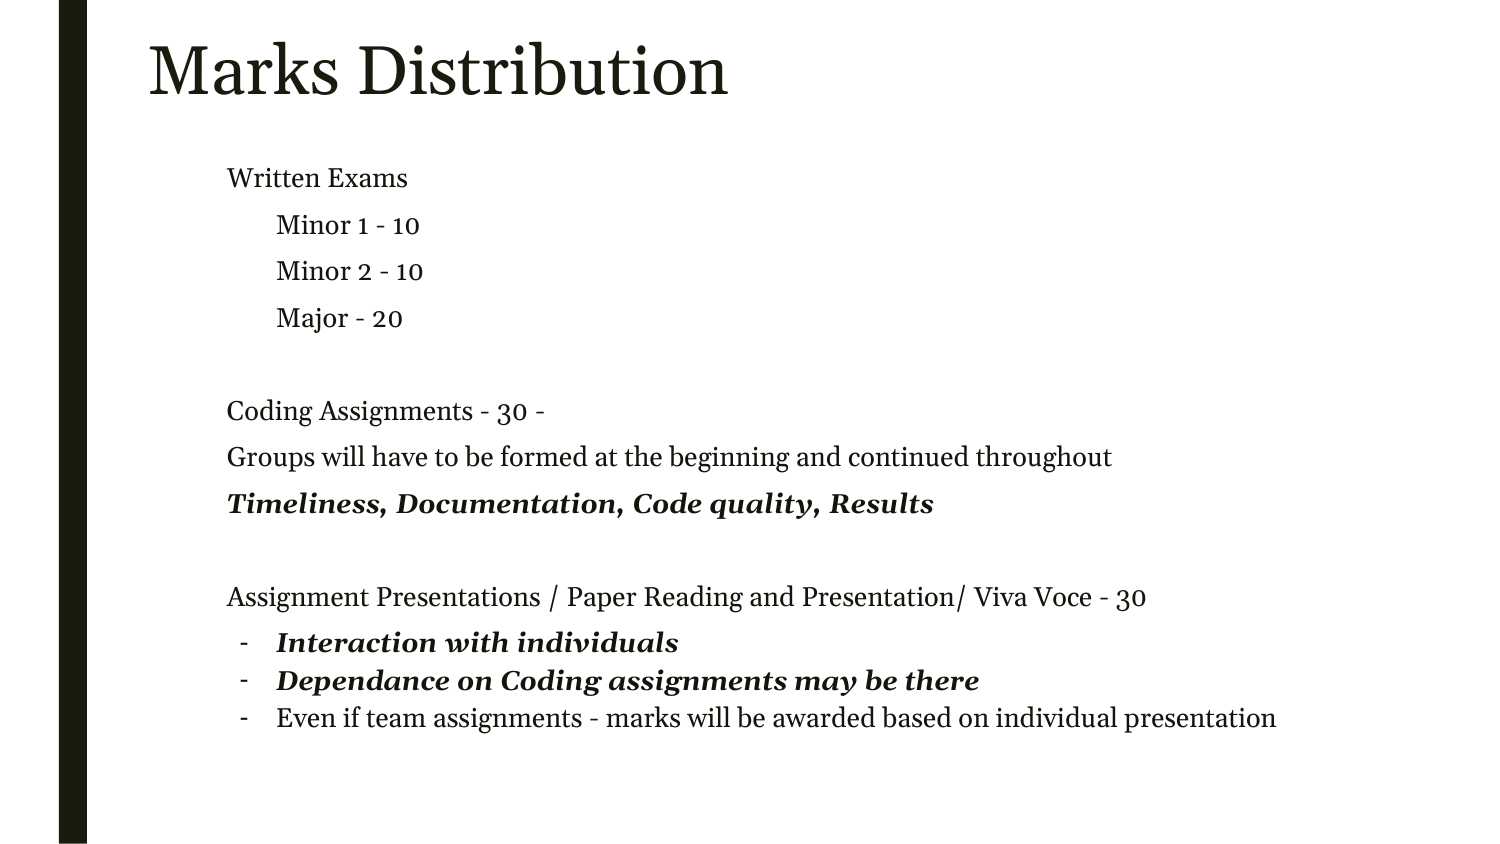

# Marks Distribution
Written Exams
Minor 1 - 10
Minor 2 - 10
Major - 20

Coding Assignments - 30 -
Groups will have to be formed at the beginning and continued throughout
Timeliness, Documentation, Code quality, Results

Assignment Presentations / Paper Reading and Presentation/ Viva Voce - 30
Interaction with individuals
Dependance on Coding assignments may be there
Even if team assignments - marks will be awarded based on individual presentation